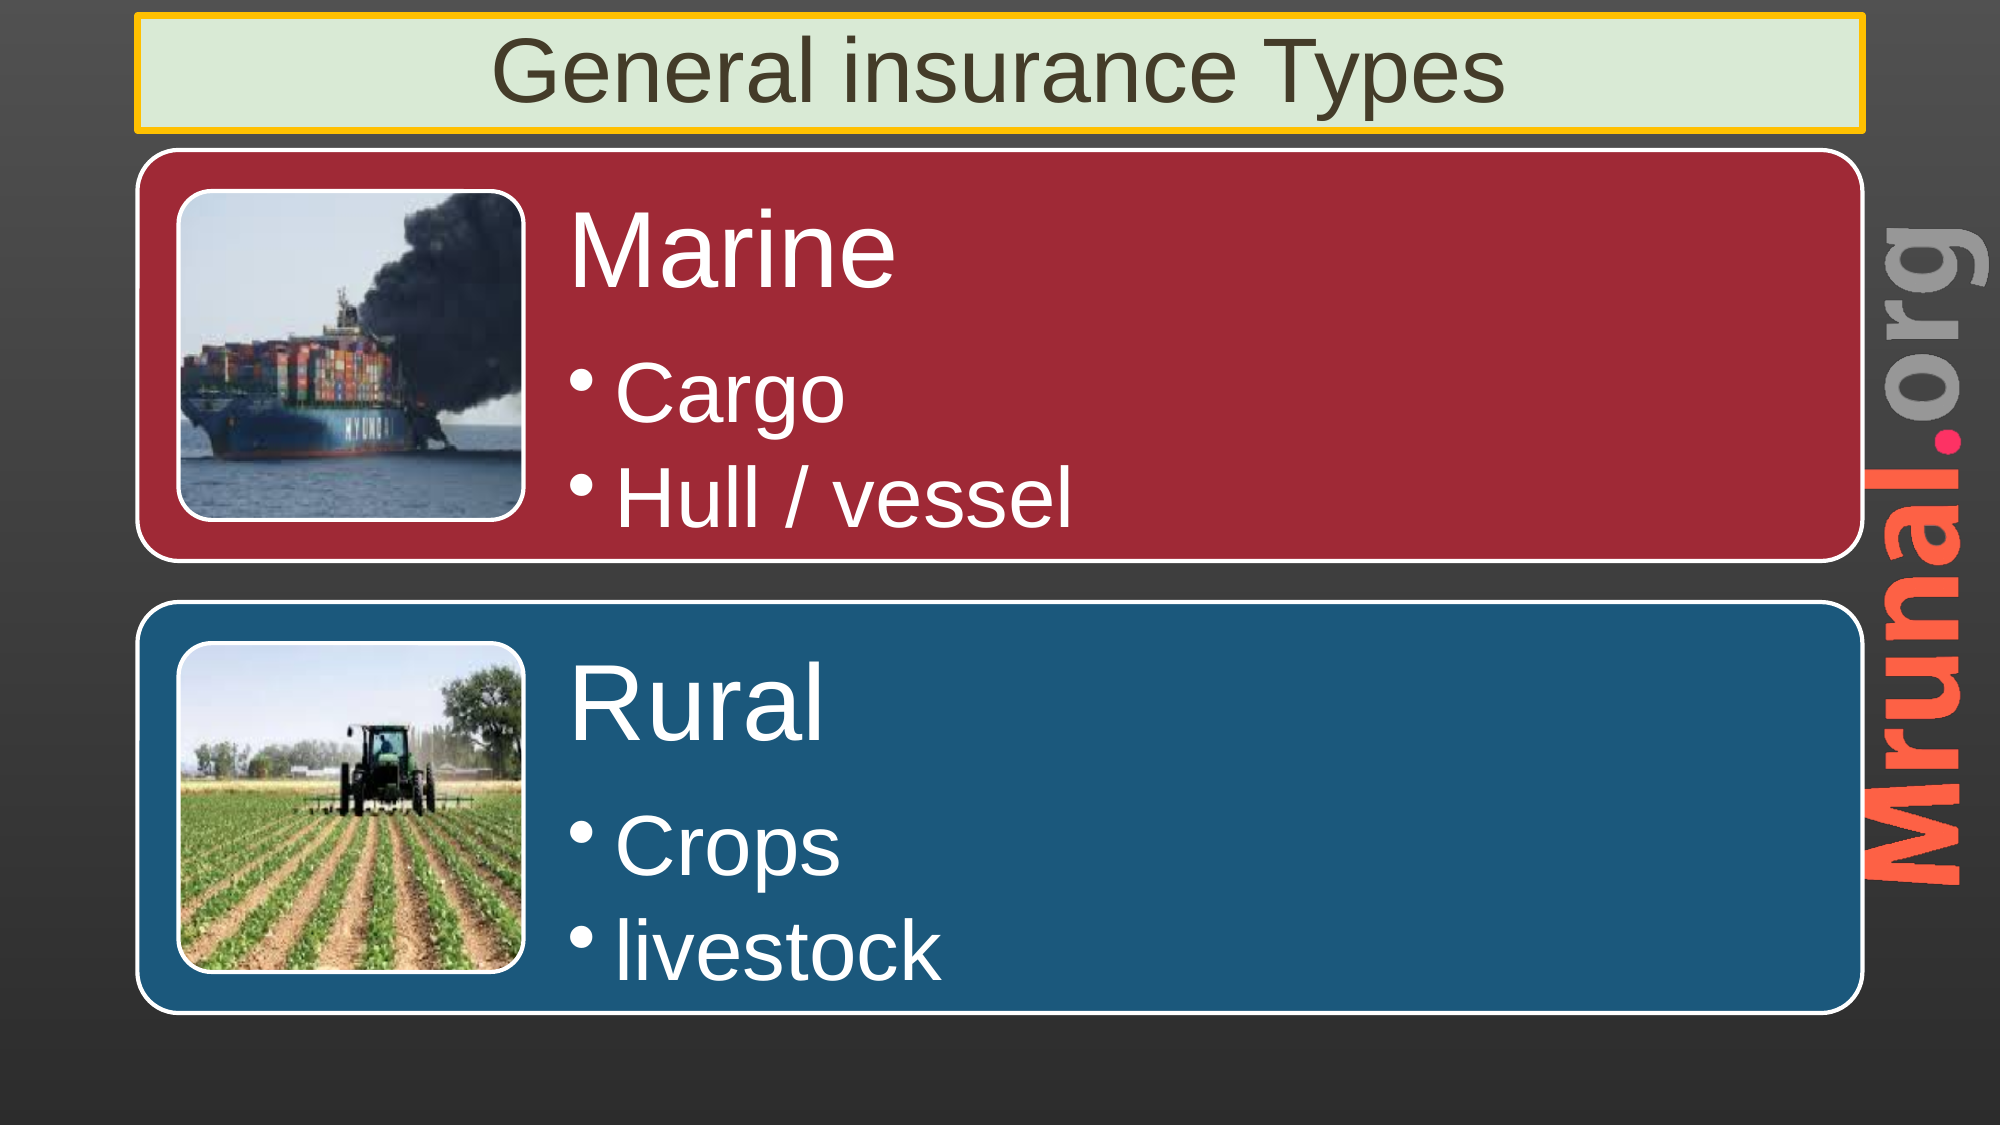

# General insurance Types
Marine
Cargo
Hull / vessel
Rural
Crops
livestock